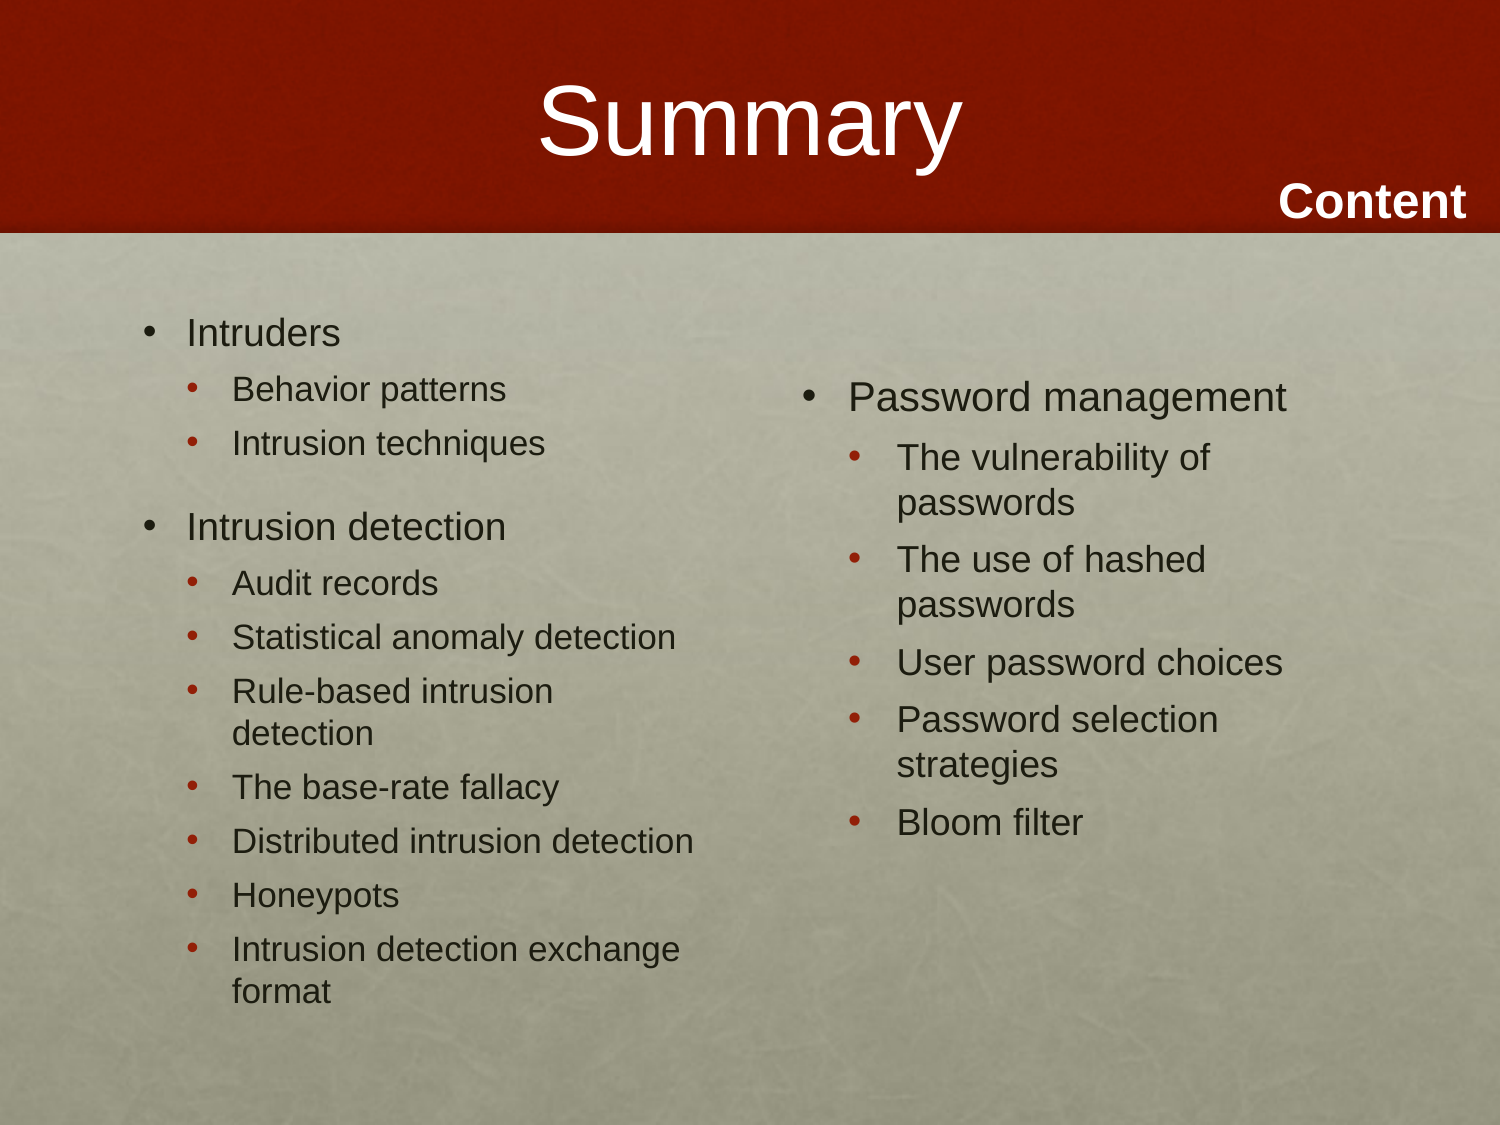

# Summary
Intruders
Behavior patterns
Intrusion techniques
Intrusion detection
Audit records
Statistical anomaly detection
Rule-based intrusion detection
The base-rate fallacy
Distributed intrusion detection
Honeypots
Intrusion detection exchange format

Password management
The vulnerability of passwords
The use of hashed passwords
User password choices
Password selection strategies
Bloom filter